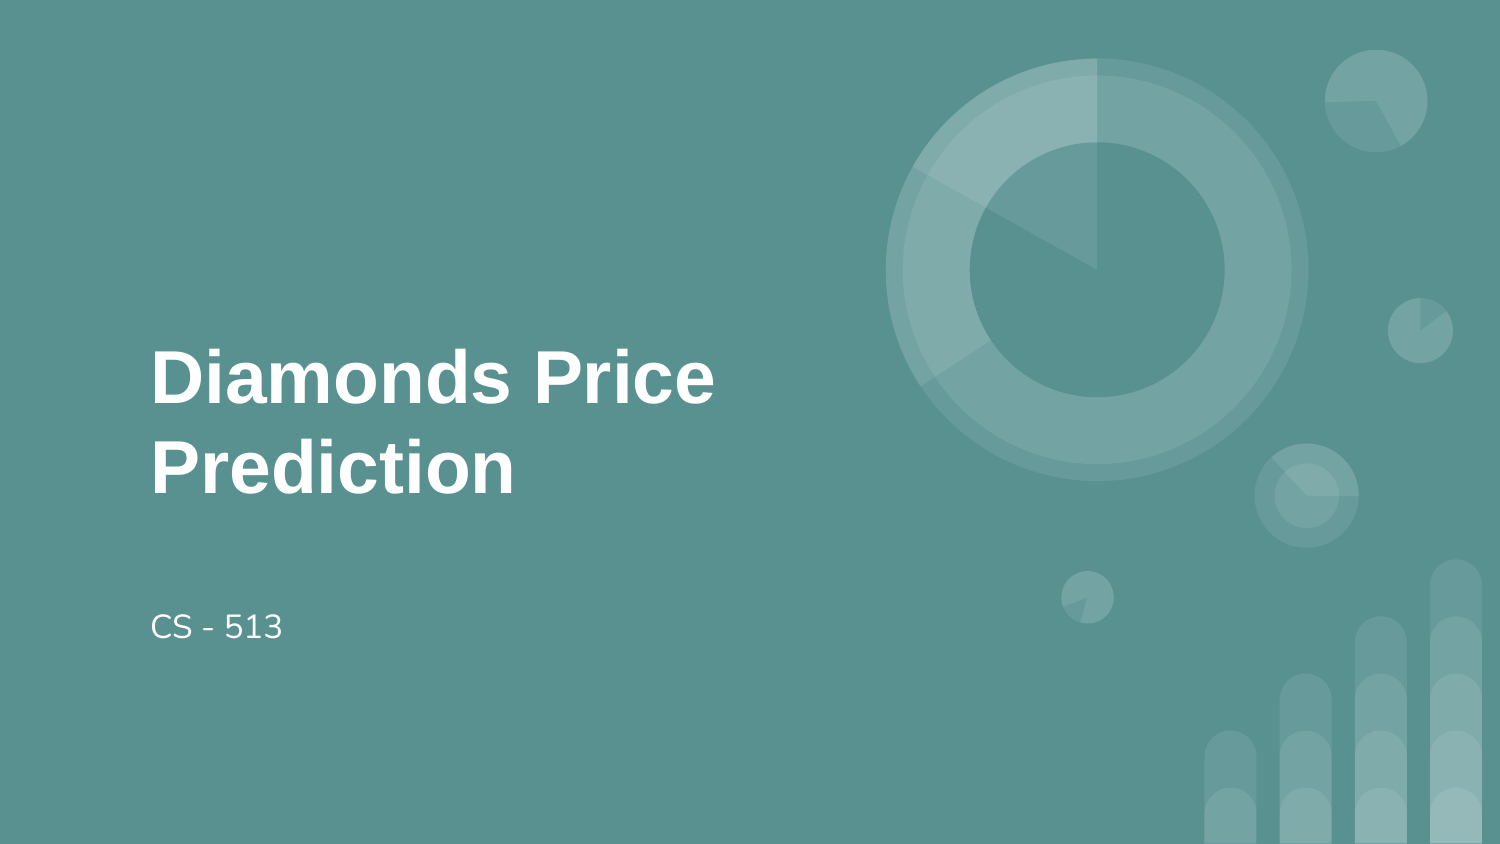

# Diamonds Price Prediction
CS - 513